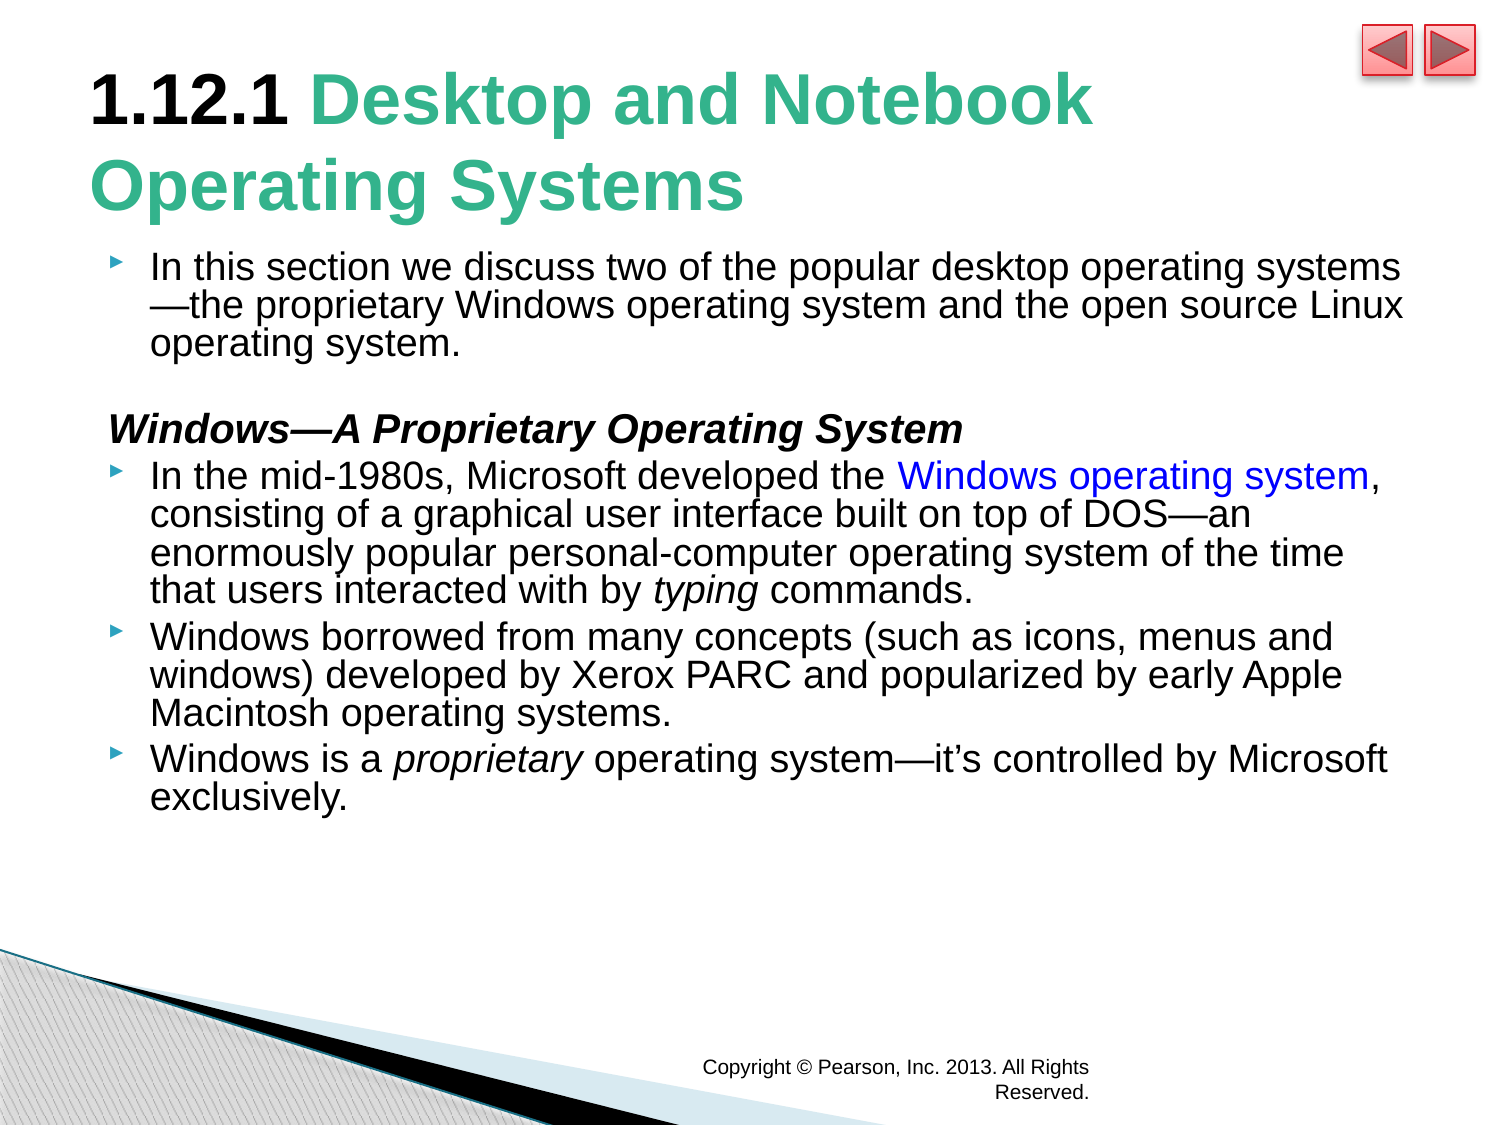

# 1.12.1 Desktop and Notebook Operating Systems
In this section we discuss two of the popular desktop operating systems—the proprietary Windows operating system and the open source Linux operating system.

Windows—A Proprietary Operating System
In the mid-1980s, Microsoft developed the Windows operating system, consisting of a graphical user interface built on top of DOS—an enormously popular personal-computer operating system of the time that users interacted with by typing commands.
Windows borrowed from many concepts (such as icons, menus and windows) developed by Xerox PARC and popularized by early Apple Macintosh operating systems.
Windows is a proprietary operating system—it’s controlled by Microsoft exclusively.
Copyright © Pearson, Inc. 2013. All Rights Reserved.